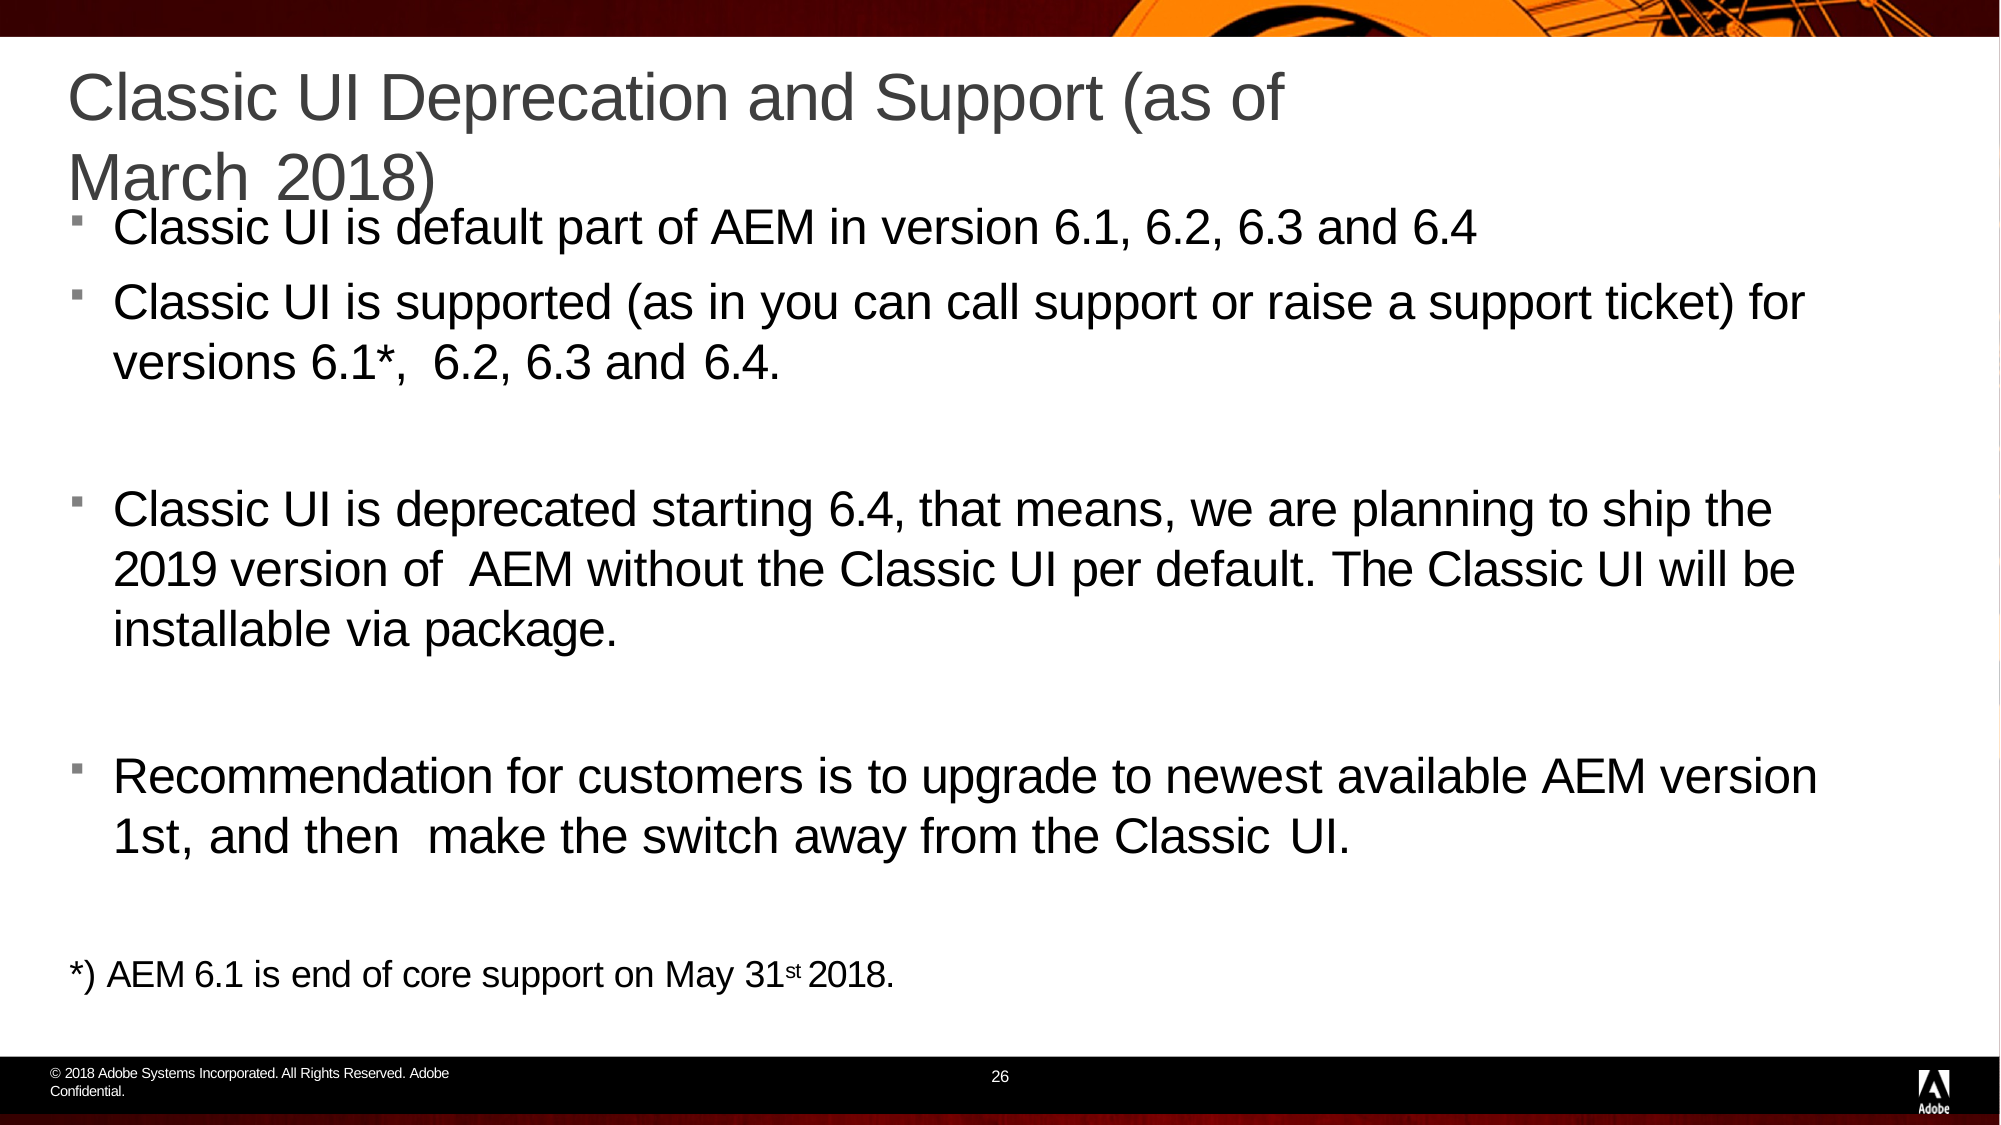

# Classic UI Deprecation and Support (as of March 2018)
Classic UI is default part of AEM in version 6.1, 6.2, 6.3 and 6.4
Classic UI is supported (as in you can call support or raise a support ticket) for versions 6.1*,  6.2, 6.3 and 6.4.

Classic UI is deprecated starting 6.4, that means, we are planning to ship the 2019 version of  AEM without the Classic UI per default. The Classic UI will be installable via package.

Recommendation for customers is to upgrade to newest available AEM version 1st, and then  make the switch away from the Classic UI.

*) AEM 6.1 is end of core support on May 31st 2018.
© 2018 Adobe Systems Incorporated. All Rights Reserved. Adobe Confidential.
26